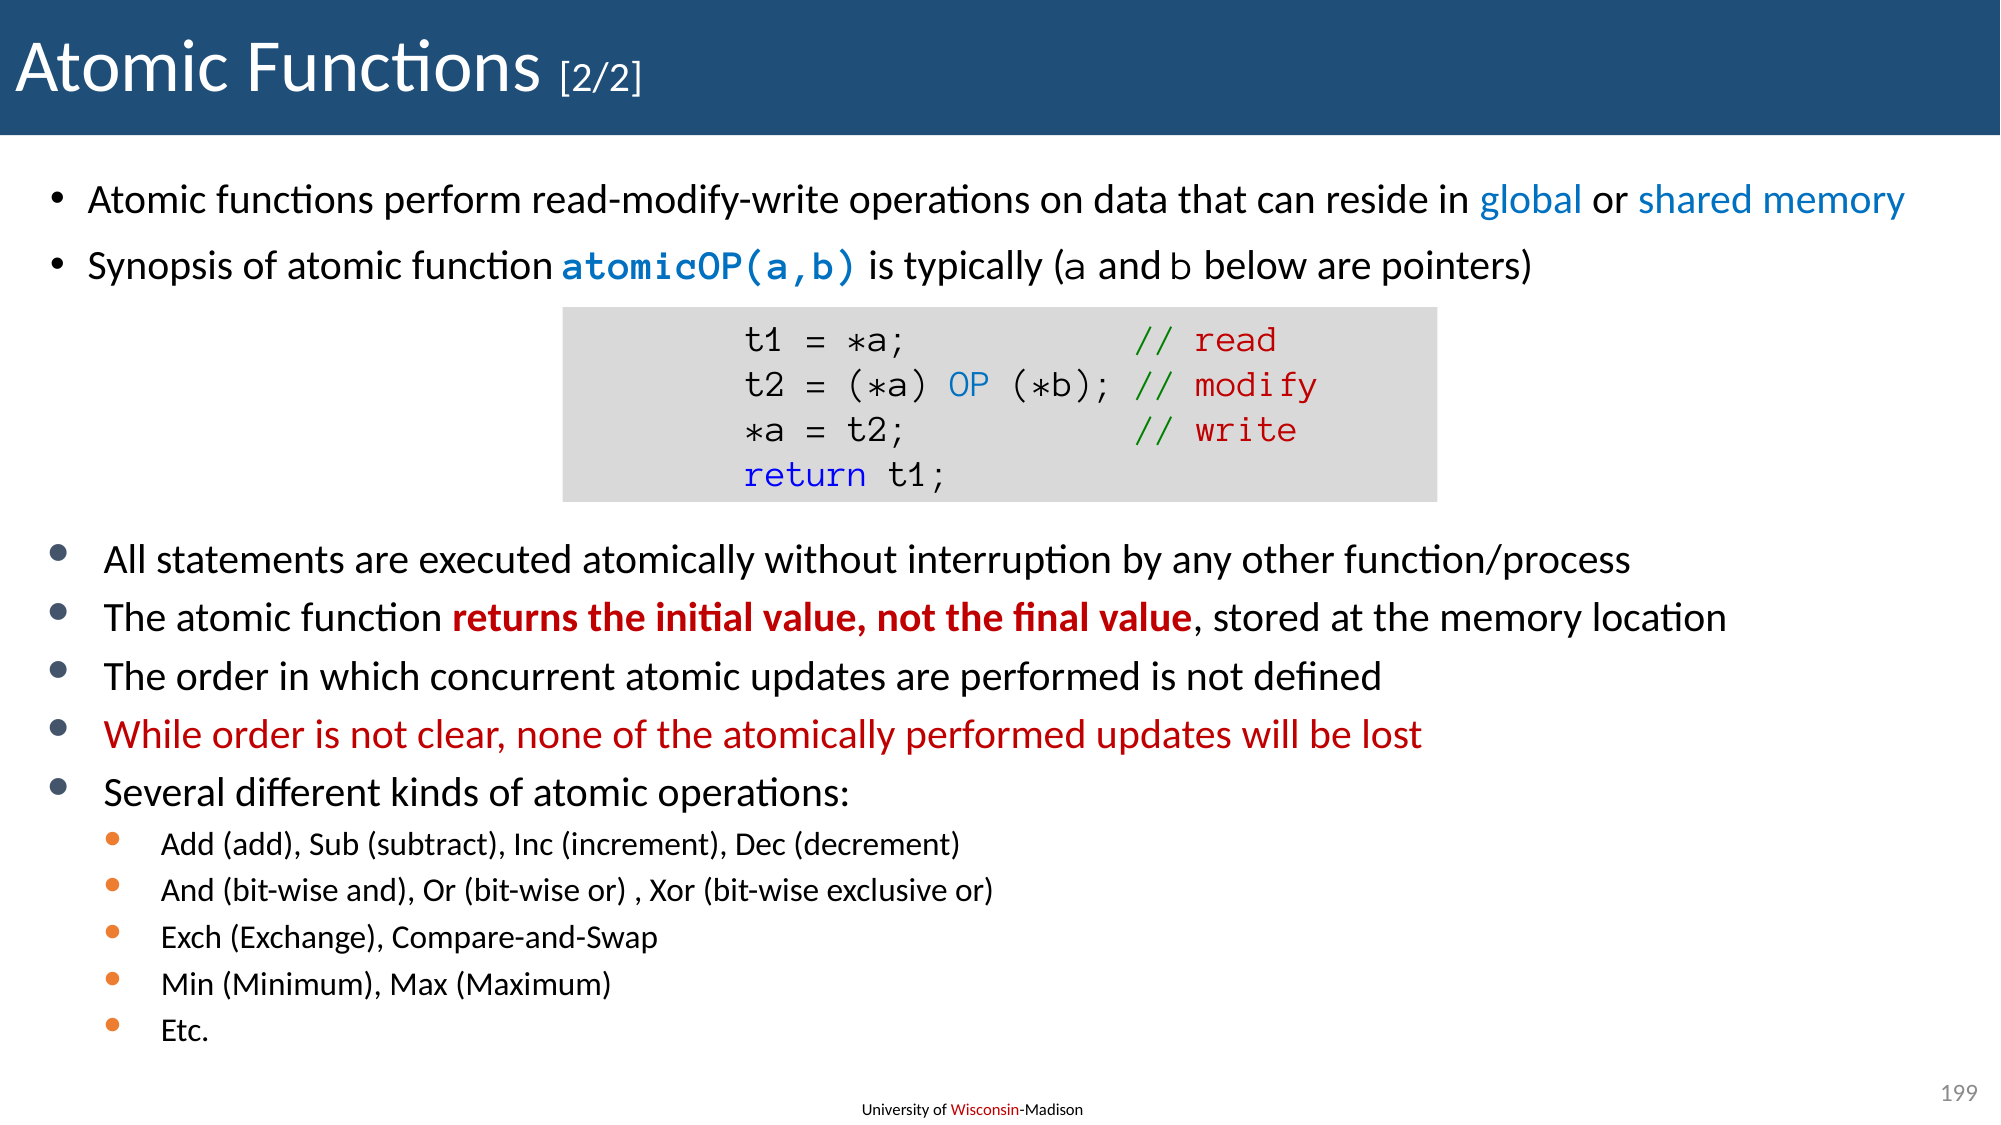

# Atomic Functions [2/2]
Atomic functions perform read-modify-write operations on data that can reside in global or shared memory
Synopsis of atomic function atomicOP(a,b) is typically (a and b below are pointers)
t1 = *a;           // read
t2 = (*a) OP (*b); // modify
*a = t2;           // write
return t1;
All statements are executed atomically without interruption by any other function/process
The atomic function returns the initial value, not the final value, stored at the memory location
The order in which concurrent atomic updates are performed is not defined
While order is not clear, none of the atomically performed updates will be lost
Several different kinds of atomic operations:
Add (add), Sub (subtract), Inc (increment), Dec (decrement)
And (bit-wise and), Or (bit-wise or) , Xor (bit-wise exclusive or)
Exch (Exchange), Compare-and-Swap
Min (Minimum), Max (Maximum)
Etc.

199